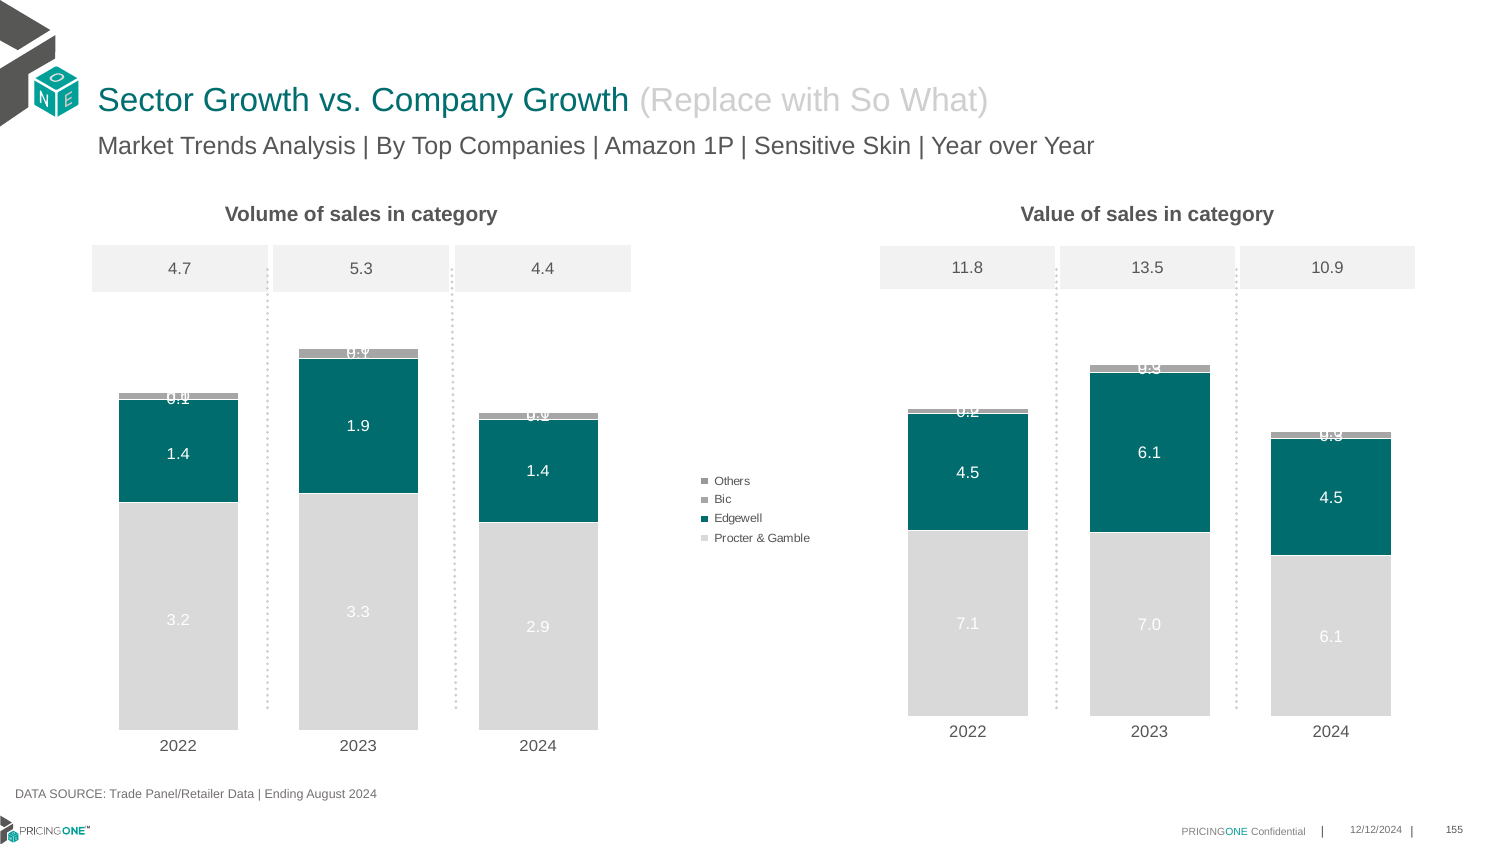

# Sector Growth vs. Company Growth (Replace with So What)
Market Trends Analysis | By Top Companies | Amazon 1P | Sensitive Skin | Year over Year
| Value of sales in category |  |  |
| --- | --- | --- |
| 11.8 | 13.5 | 10.9 |
| Volume of sales in category |  |  |
| --- | --- | --- |
| 4.7 | 5.3 | 4.4 |

### Chart

| Category | Procter & Gamble | Edgewell | Bic | Others |
|---|---|---|---|---|
| 2022 | 7.073499 | 4.478107 | 0.212768 | 0.000101 |
| 2023 | 7.030571 | 6.094022 | 0.329241 | 8.5e-05 |
| 2024 | 6.129276 | 4.485493 | 0.275388 | 0.000243 |

### Chart

| Category | Procter & Gamble | Edgewell | Bic | Others |
|---|---|---|---|---|
| 2022 | 3.158238 | 1.427484 | 0.089915 | 3.1e-05 |
| 2023 | 3.288127 | 1.866603 | 0.133237 | 4.8e-05 |
| 2024 | 2.88224 | 1.429727 | 0.094308 | 0.000108 |
DATA SOURCE: Trade Panel/Retailer Data | Ending August 2024

12/12/2024
155